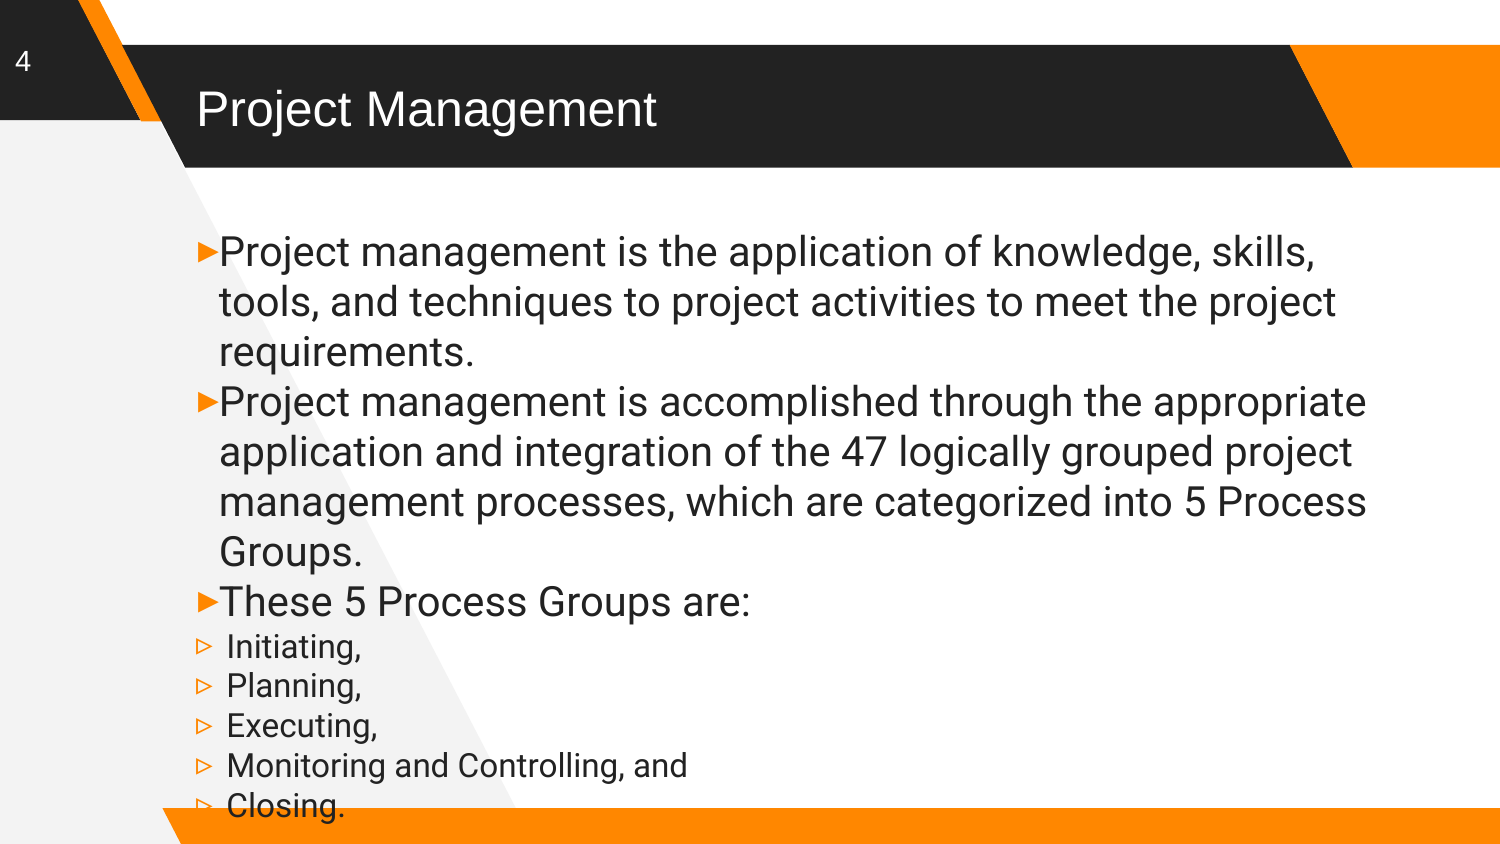

4
# Project Management
Project management is the application of knowledge, skills, tools, and techniques to project activities to meet the project requirements.
Project management is accomplished through the appropriate application and integration of the 47 logically grouped project management processes, which are categorized into 5 Process Groups.
These 5 Process Groups are:
Initiating,
Planning,
Executing,
Monitoring and Controlling, and
Closing.